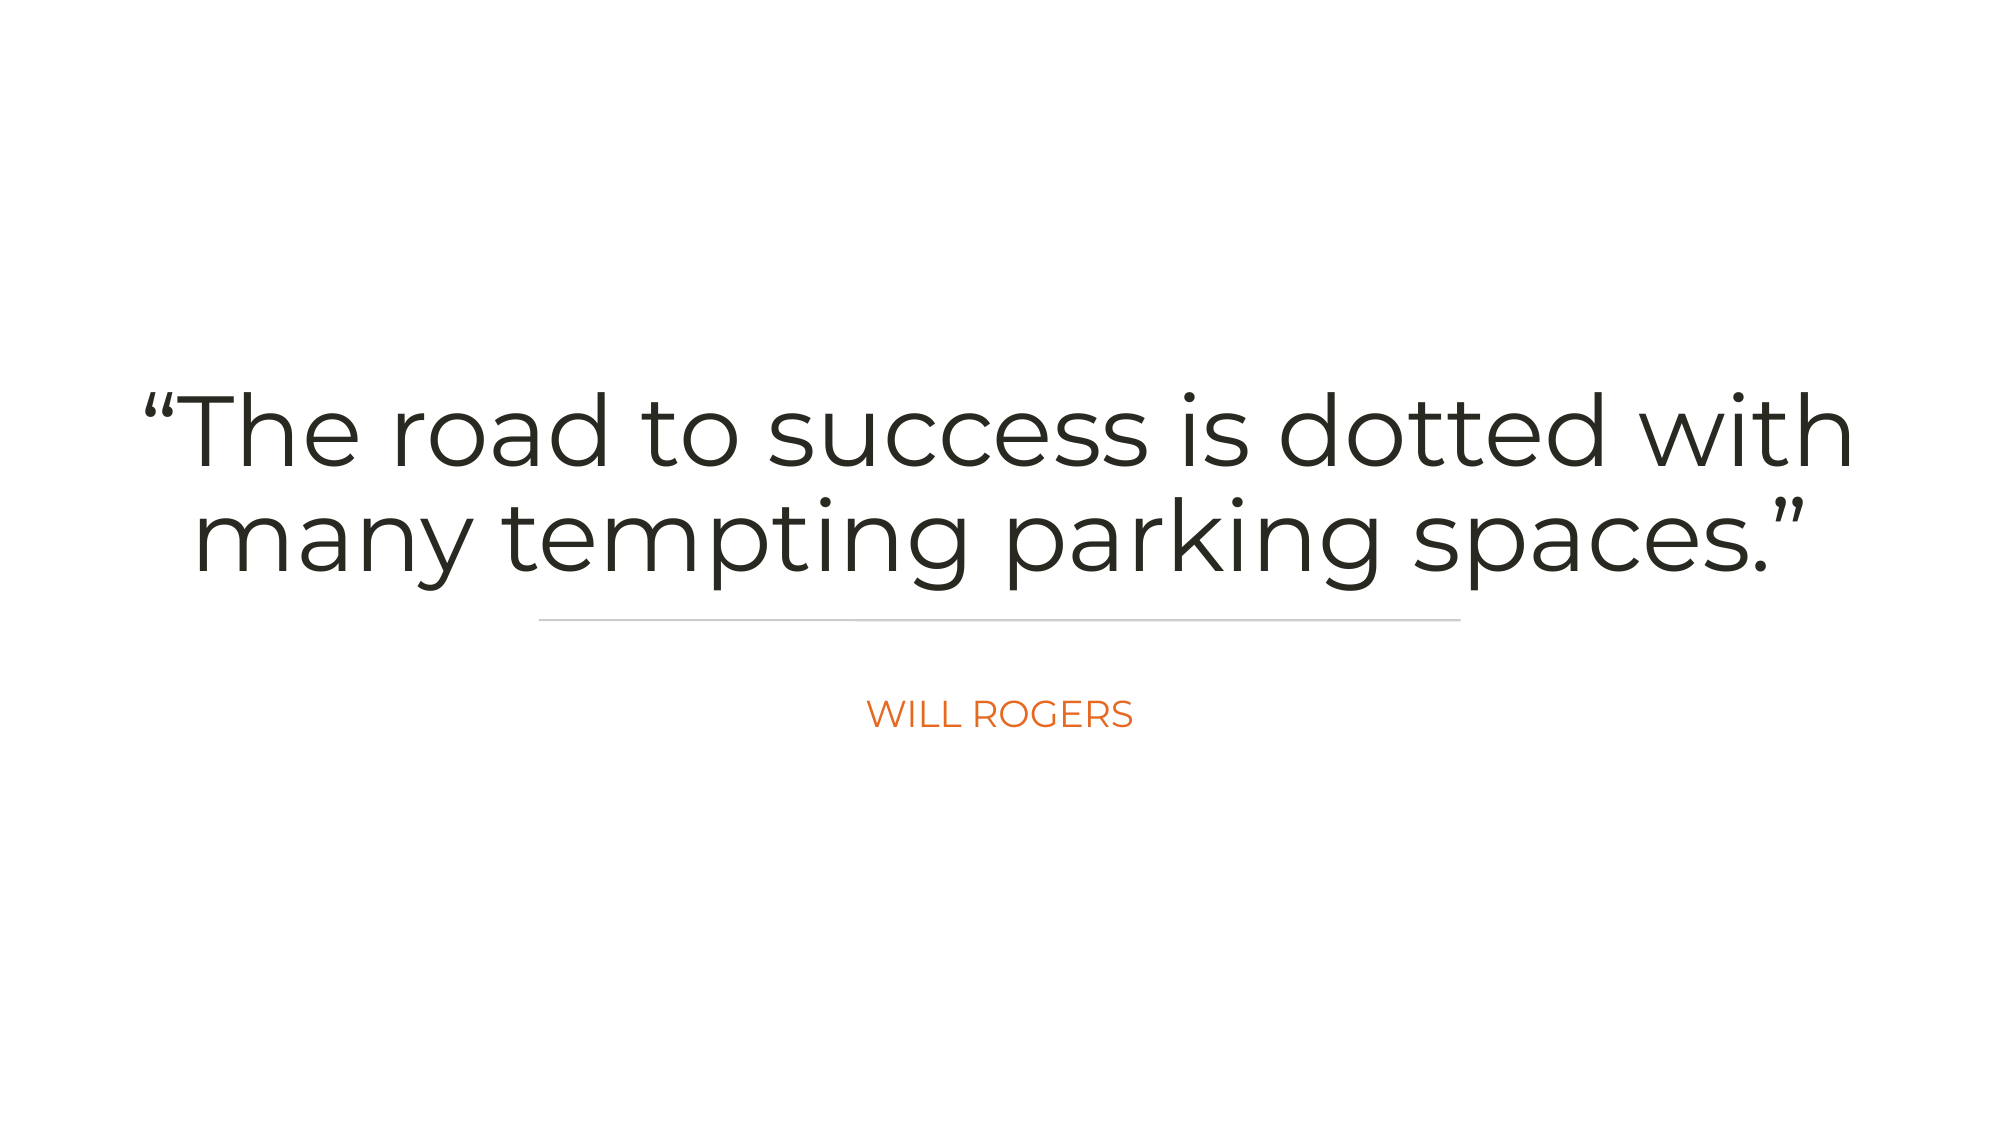

“The road to success is dotted with many tempting parking spaces.”

WILL ROGERS